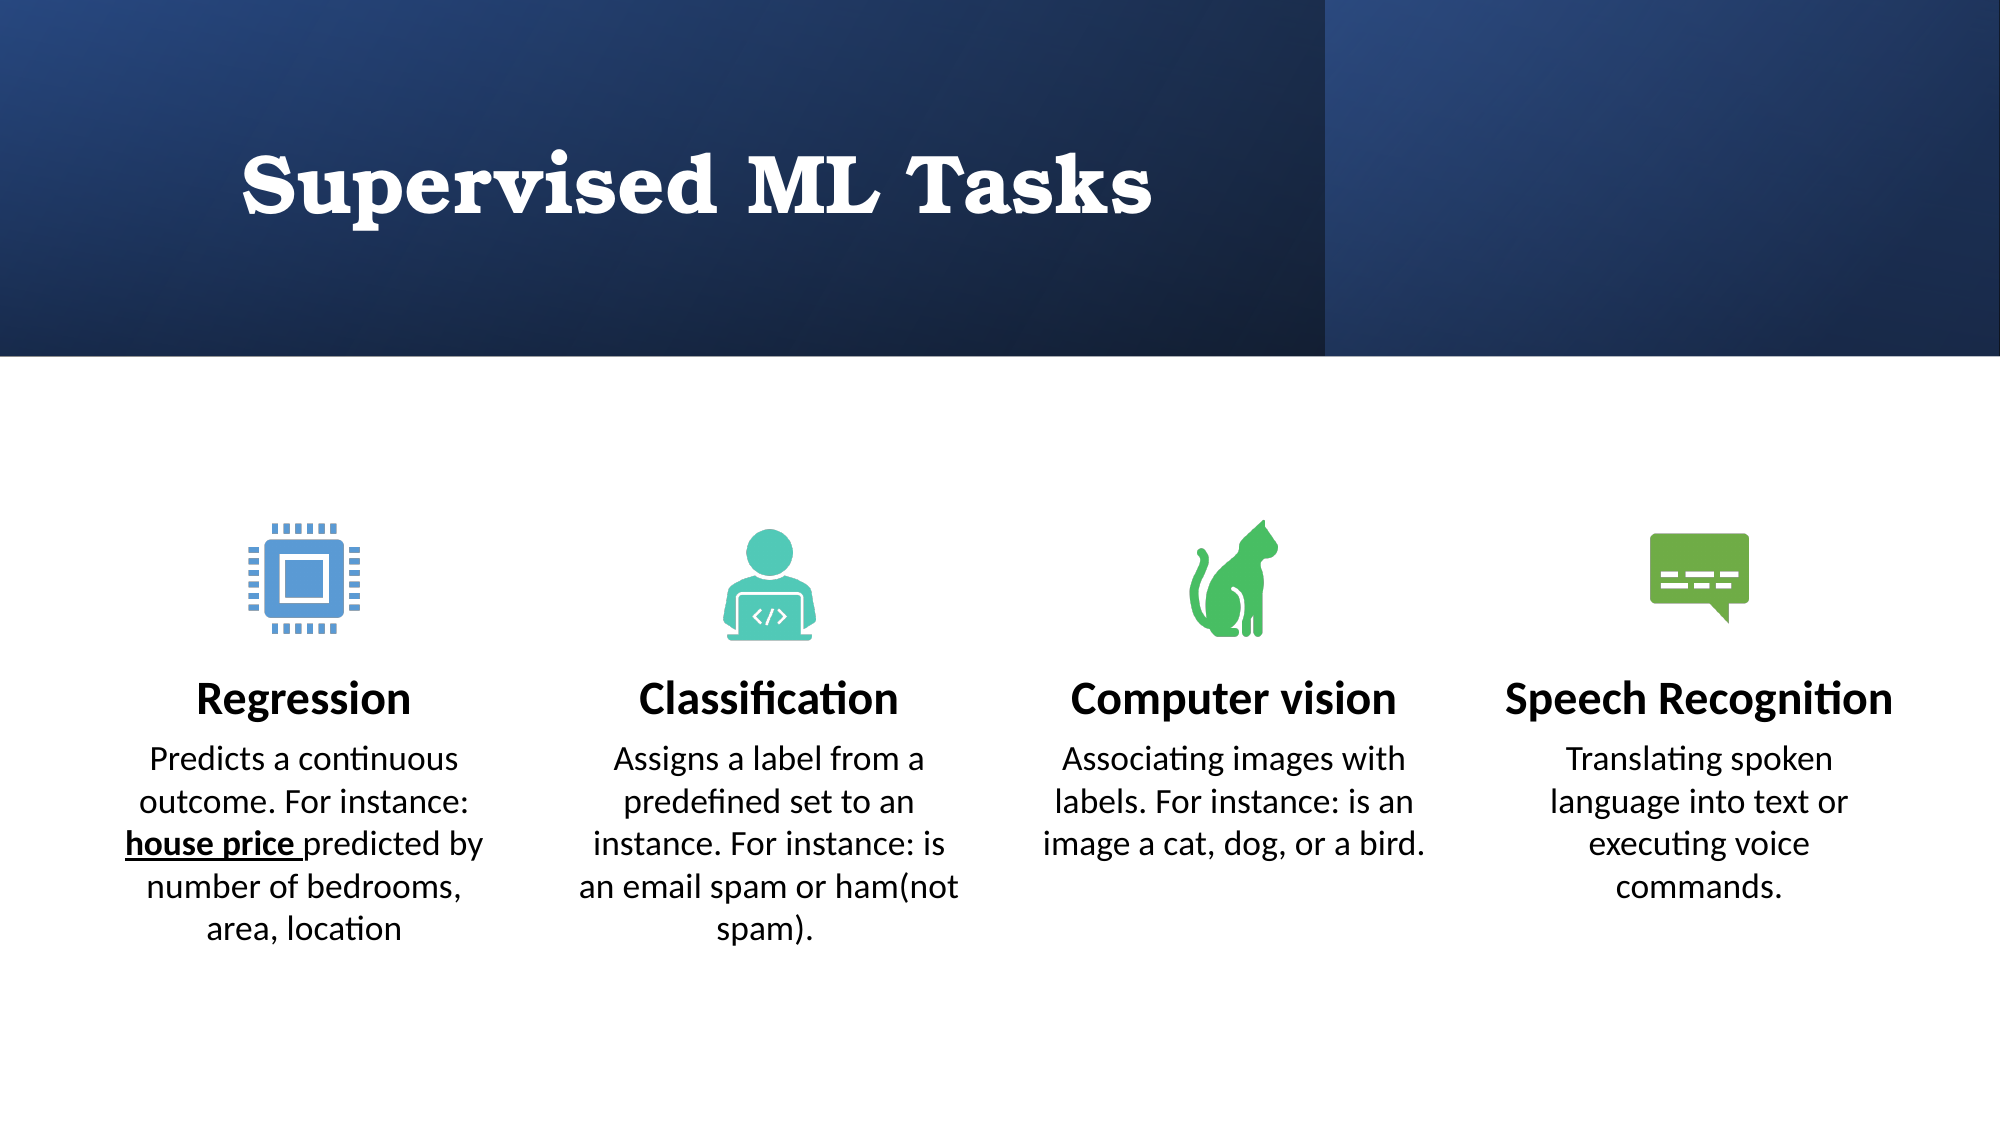

# Supervised ML Tasks
Regression
Predicts a continuous outcome. For instance: house price predicted by number of bedrooms, area, location
Classification
Assigns a label from a predefined set to an instance. For instance: is an email spam or ham(not spam).
Computer vision
Associating images with labels. For instance: is an image a cat, dog, or a bird.
Speech Recognition
Translating spoken language into text or executing voice commands.